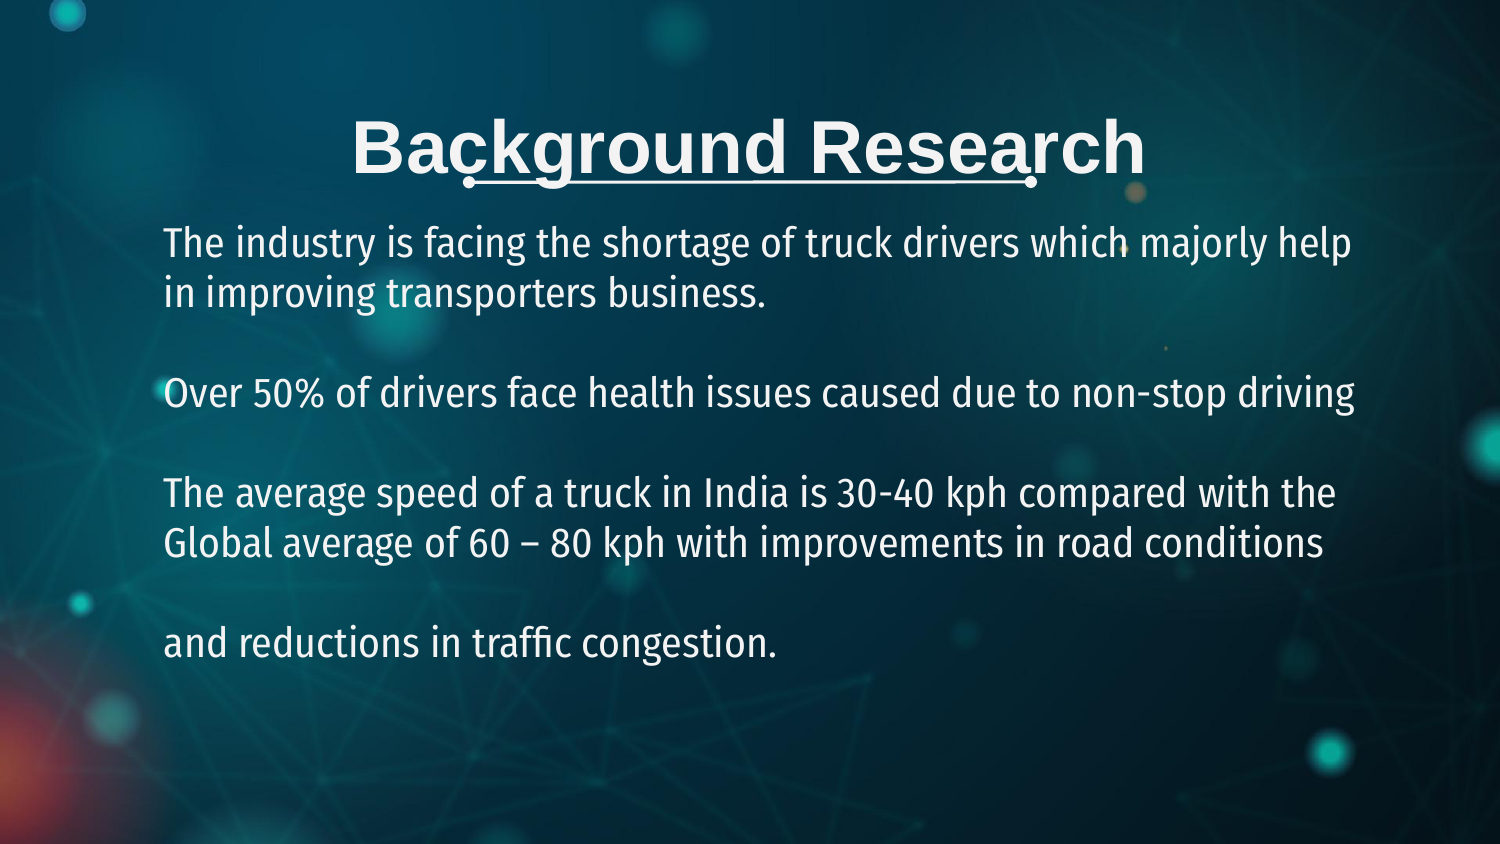

# Background Research
The industry is facing the shortage of truck drivers which majorly help
in improving transporters business.

Over 50% of drivers face health issues caused due to non-stop driving

The average speed of a truck in India is 30-40 kph compared with the
Global average of 60 – 80 kph with improvements in road conditions
and reductions in traffic congestion.